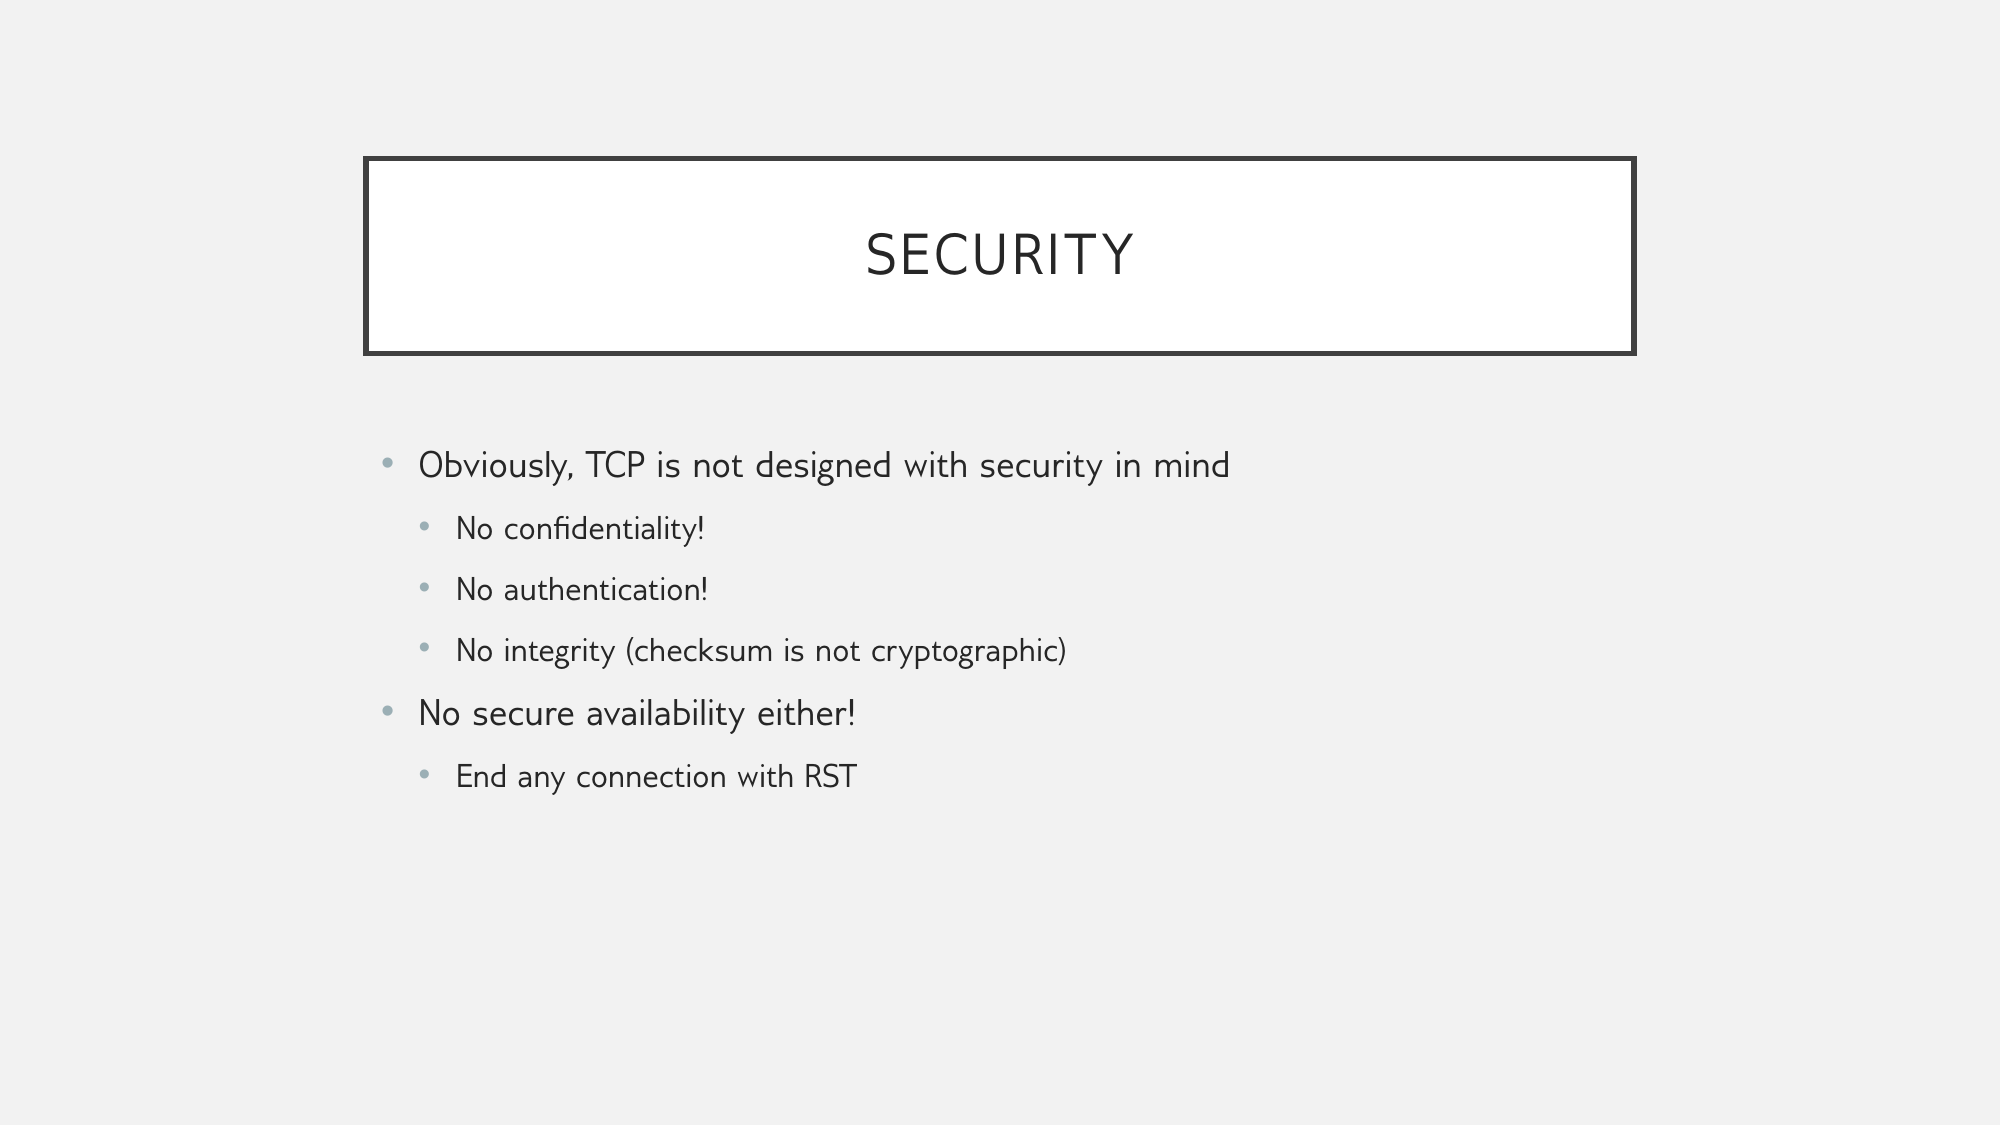

# Security
Obviously, TCP is not designed with security in mind
No confidentiality!
No authentication!
No integrity (checksum is not cryptographic)
No secure availability either!
End any connection with RST